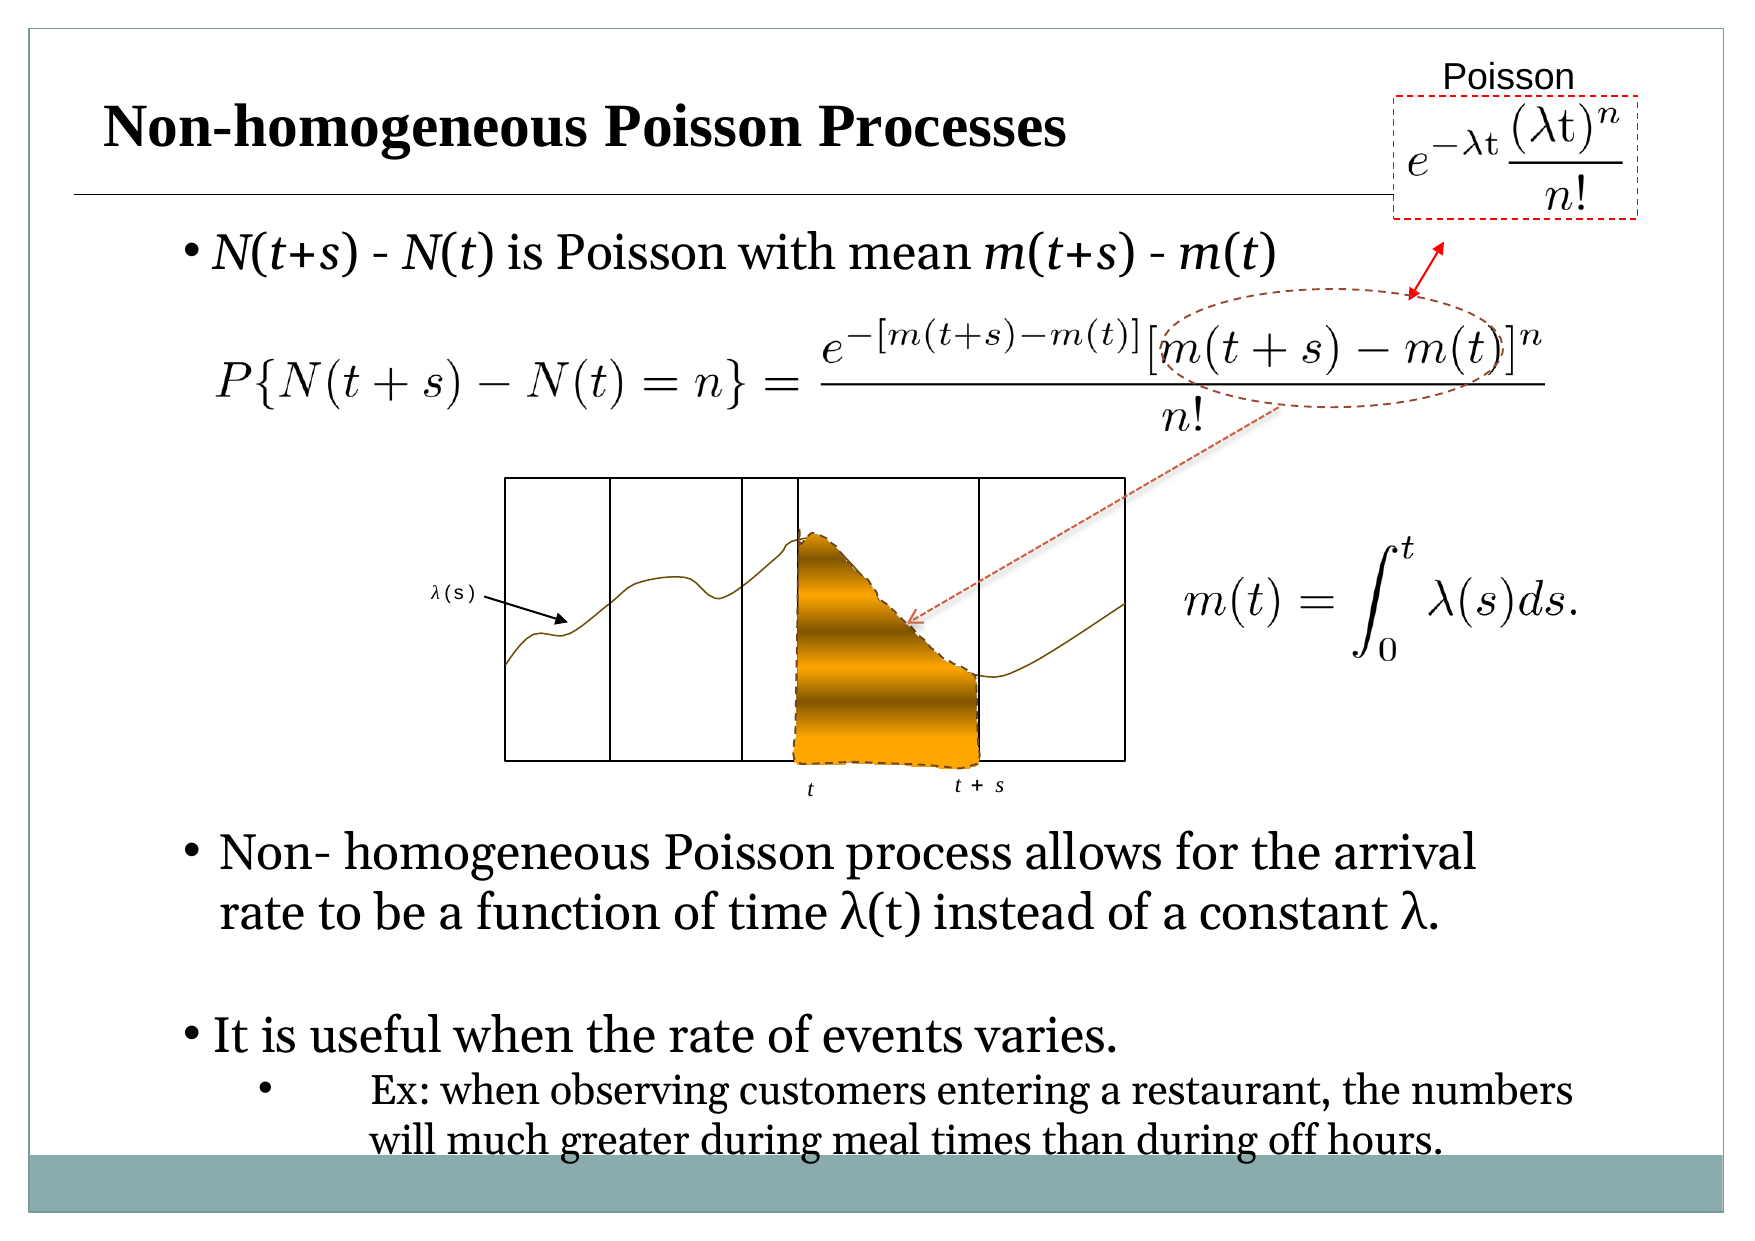

Poisson
# Non-homogeneous Poisson Processes

N(t+s) - N(t) is Poisson with mean m(t+s) - m(t)

λ(s)

t + s
t
Non- homogeneous Poisson process allows for the arrival rate to be a function of time λ(t) instead of a constant λ.

It is useful when the rate of events varies.
Ex: when observing customers entering a restaurant, the numbers will much greater during meal times than during off hours.